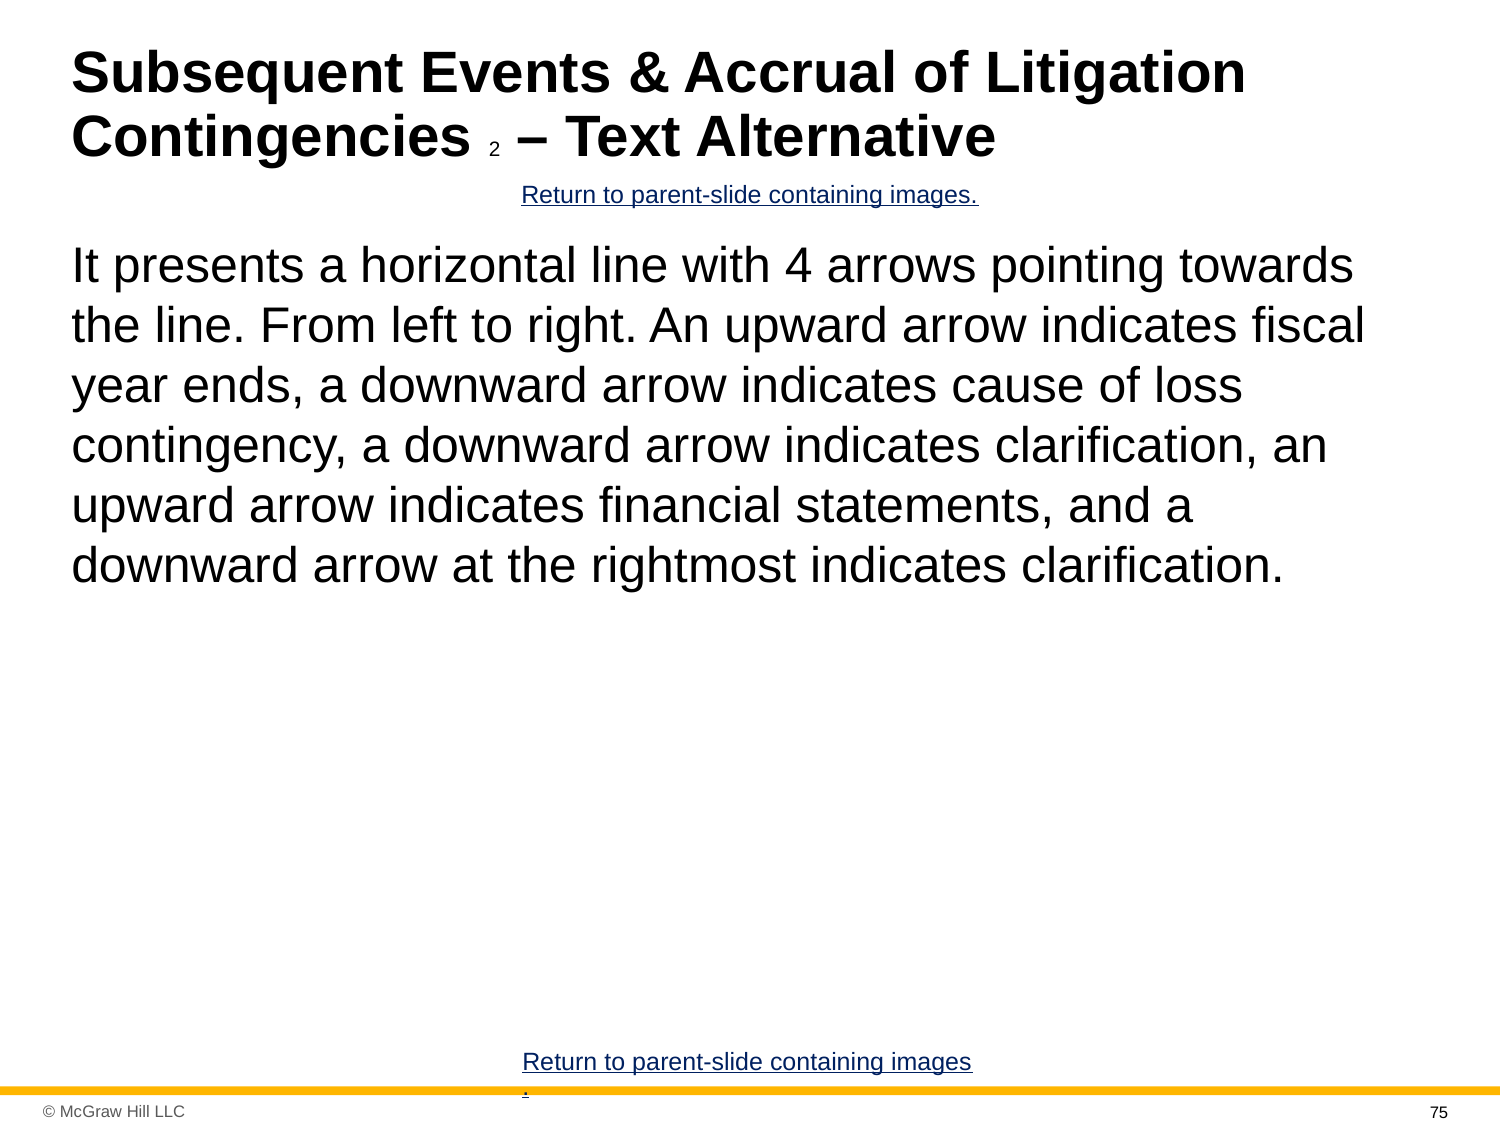

# Subsequent Events & Accrual of Litigation Contingencies 2 – Text Alternative
Return to parent-slide containing images.
It presents a horizontal line with 4 arrows pointing towards the line. From left to right. An upward arrow indicates fiscal year ends, a downward arrow indicates cause of loss contingency, a downward arrow indicates clarification, an upward arrow indicates financial statements, and a downward arrow at the rightmost indicates clarification.
Return to parent-slide containing images.
75